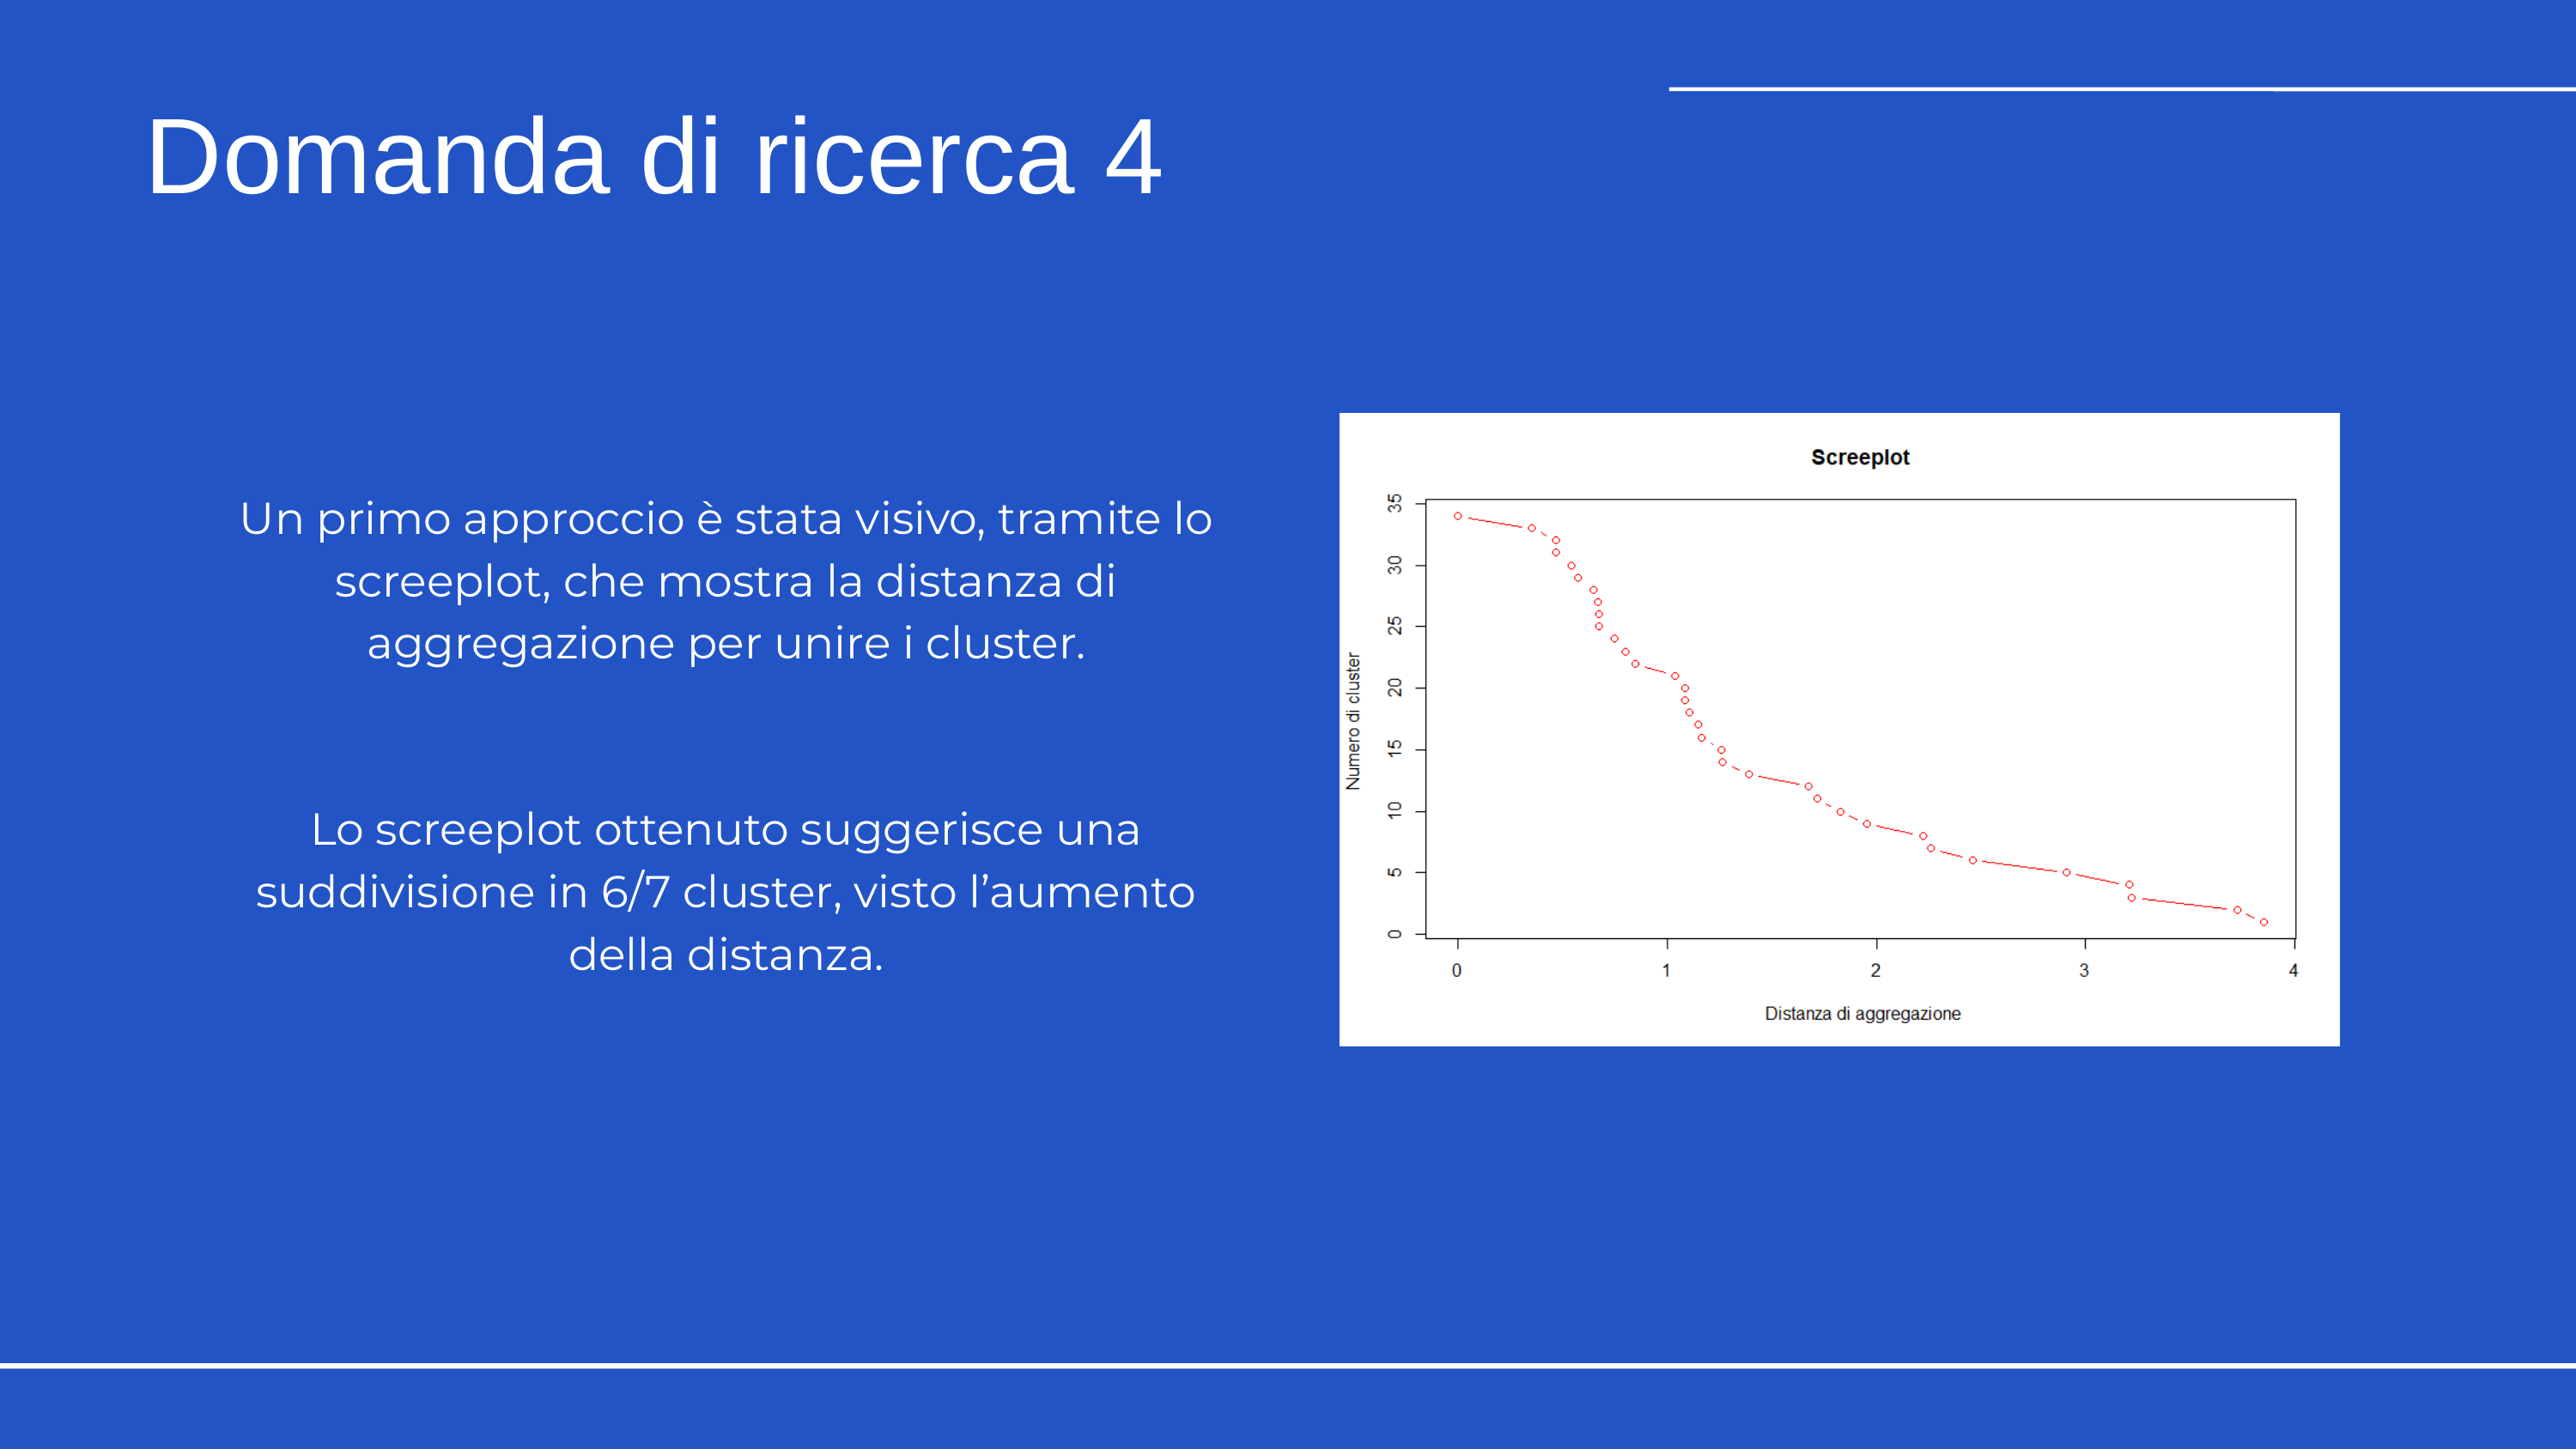

Domanda di ricerca 4

Un primo approccio è stata visivo, tramite lo screeplot, che mostra la distanza di aggregazione per unire i cluster.
Lo screeplot ottenuto suggerisce una suddivisione in 6/7 cluster, visto l’aumento della distanza.